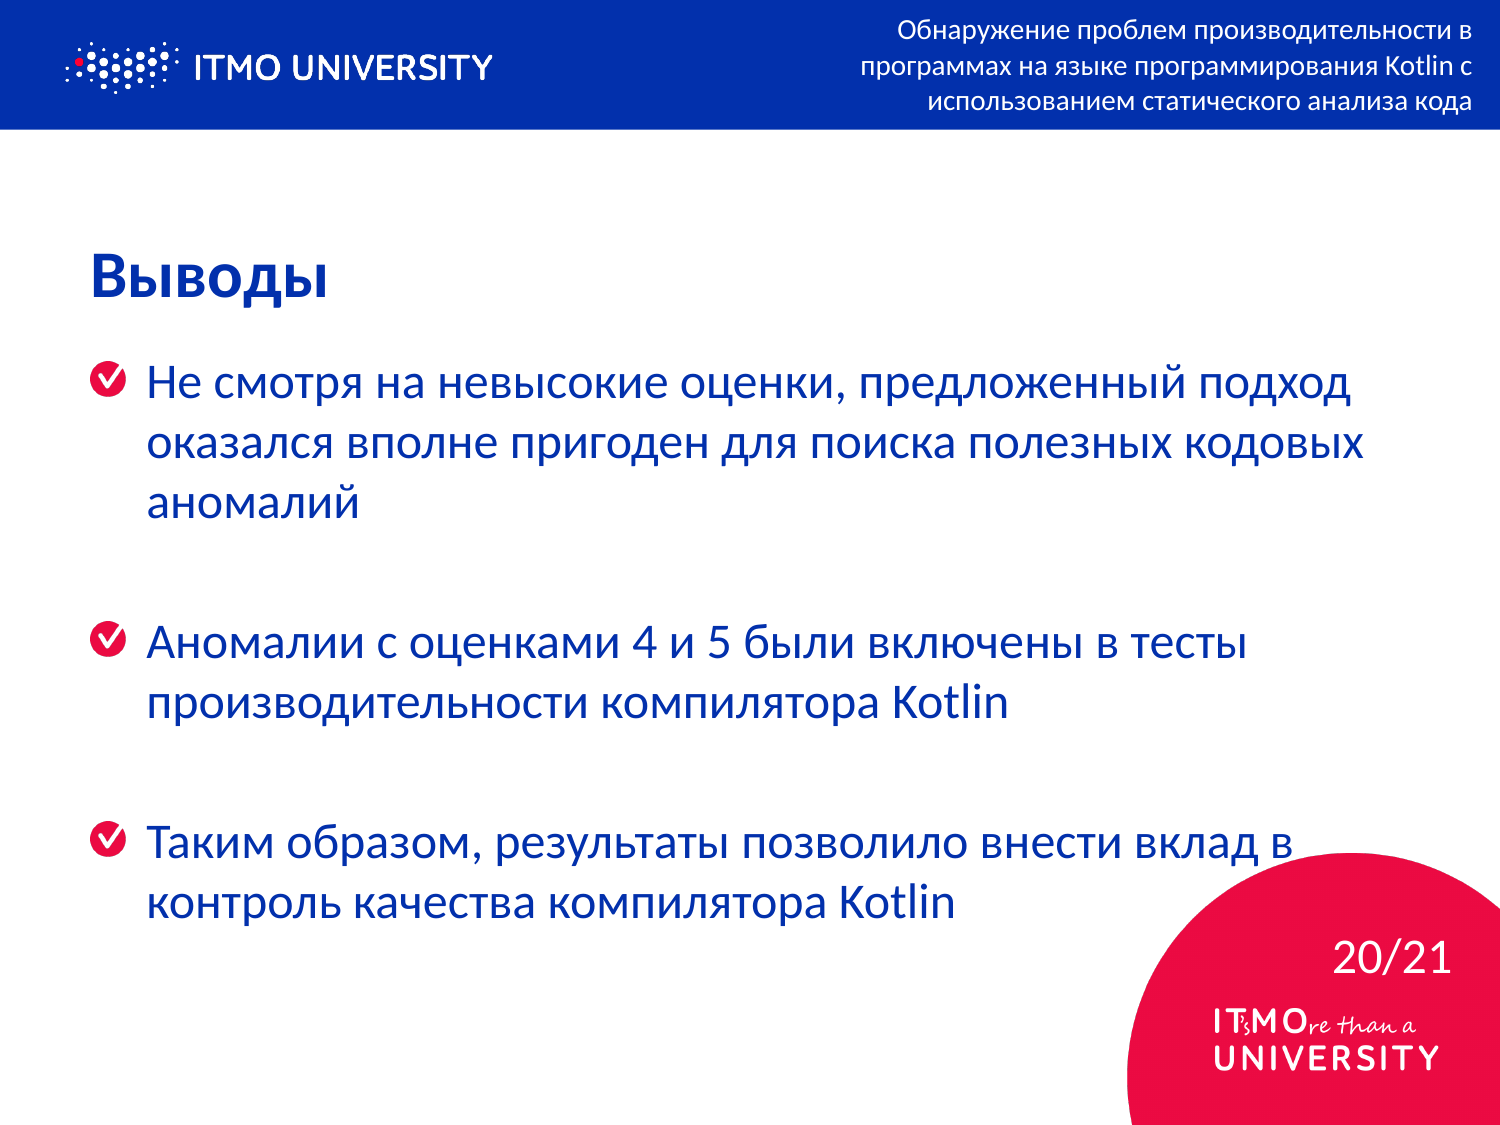

Обнаружение проблем производительности в программах на языке программирования Kotlin с использованием статического анализа кода
# Выводы
Не смотря на невысокие оценки, предложенный подход оказался вполне пригоден для поиска полезных кодовых аномалий

Аномалии с оценками 4 и 5 были включены в тесты производительности компилятора Kotlin

Таким образом, результаты позволило внести вклад в контроль качества компилятора Kotlin

20/21